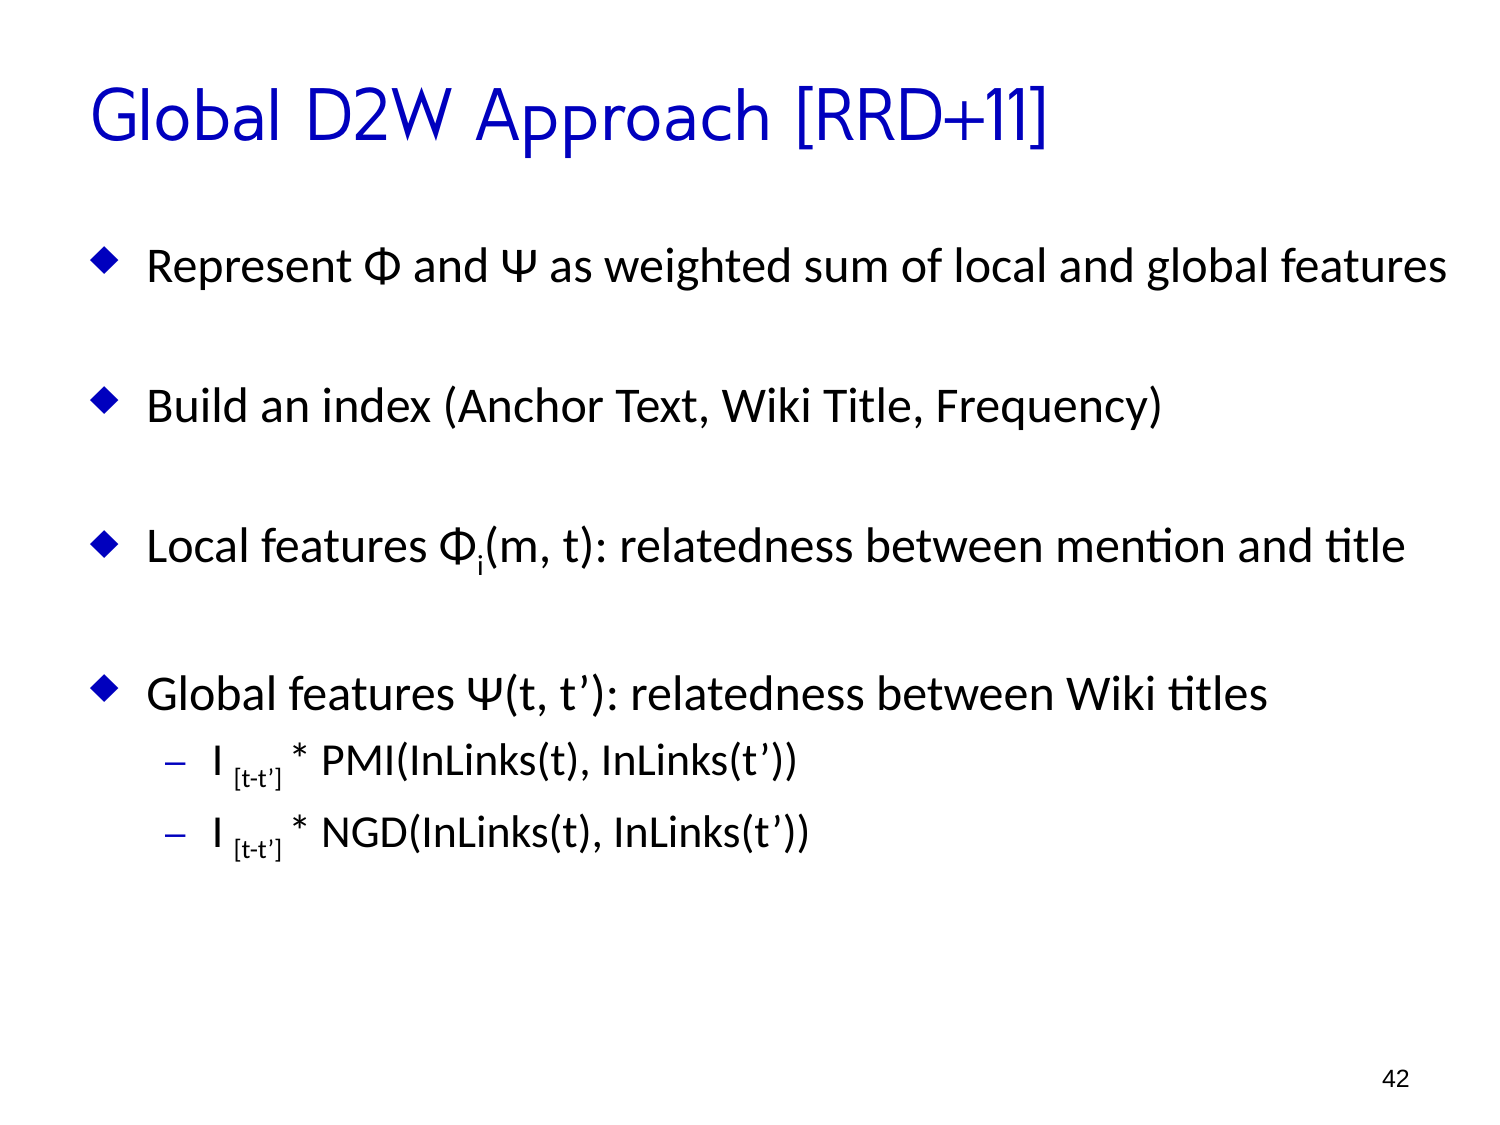

Global D2W Approach [RRD+11]
Represent Φ and Ψ as weighted sum of local and global features

Build an index (Anchor Text, Wiki Title, Frequency)

Local features Φi(m, t): relatedness between mention and title

Global features Ψ(t, t’): relatedness between Wiki titles
I [t-t’] * PMI(InLinks(t), InLinks(t’))
I [t-t’] * NGD(InLinks(t), InLinks(t’))

42